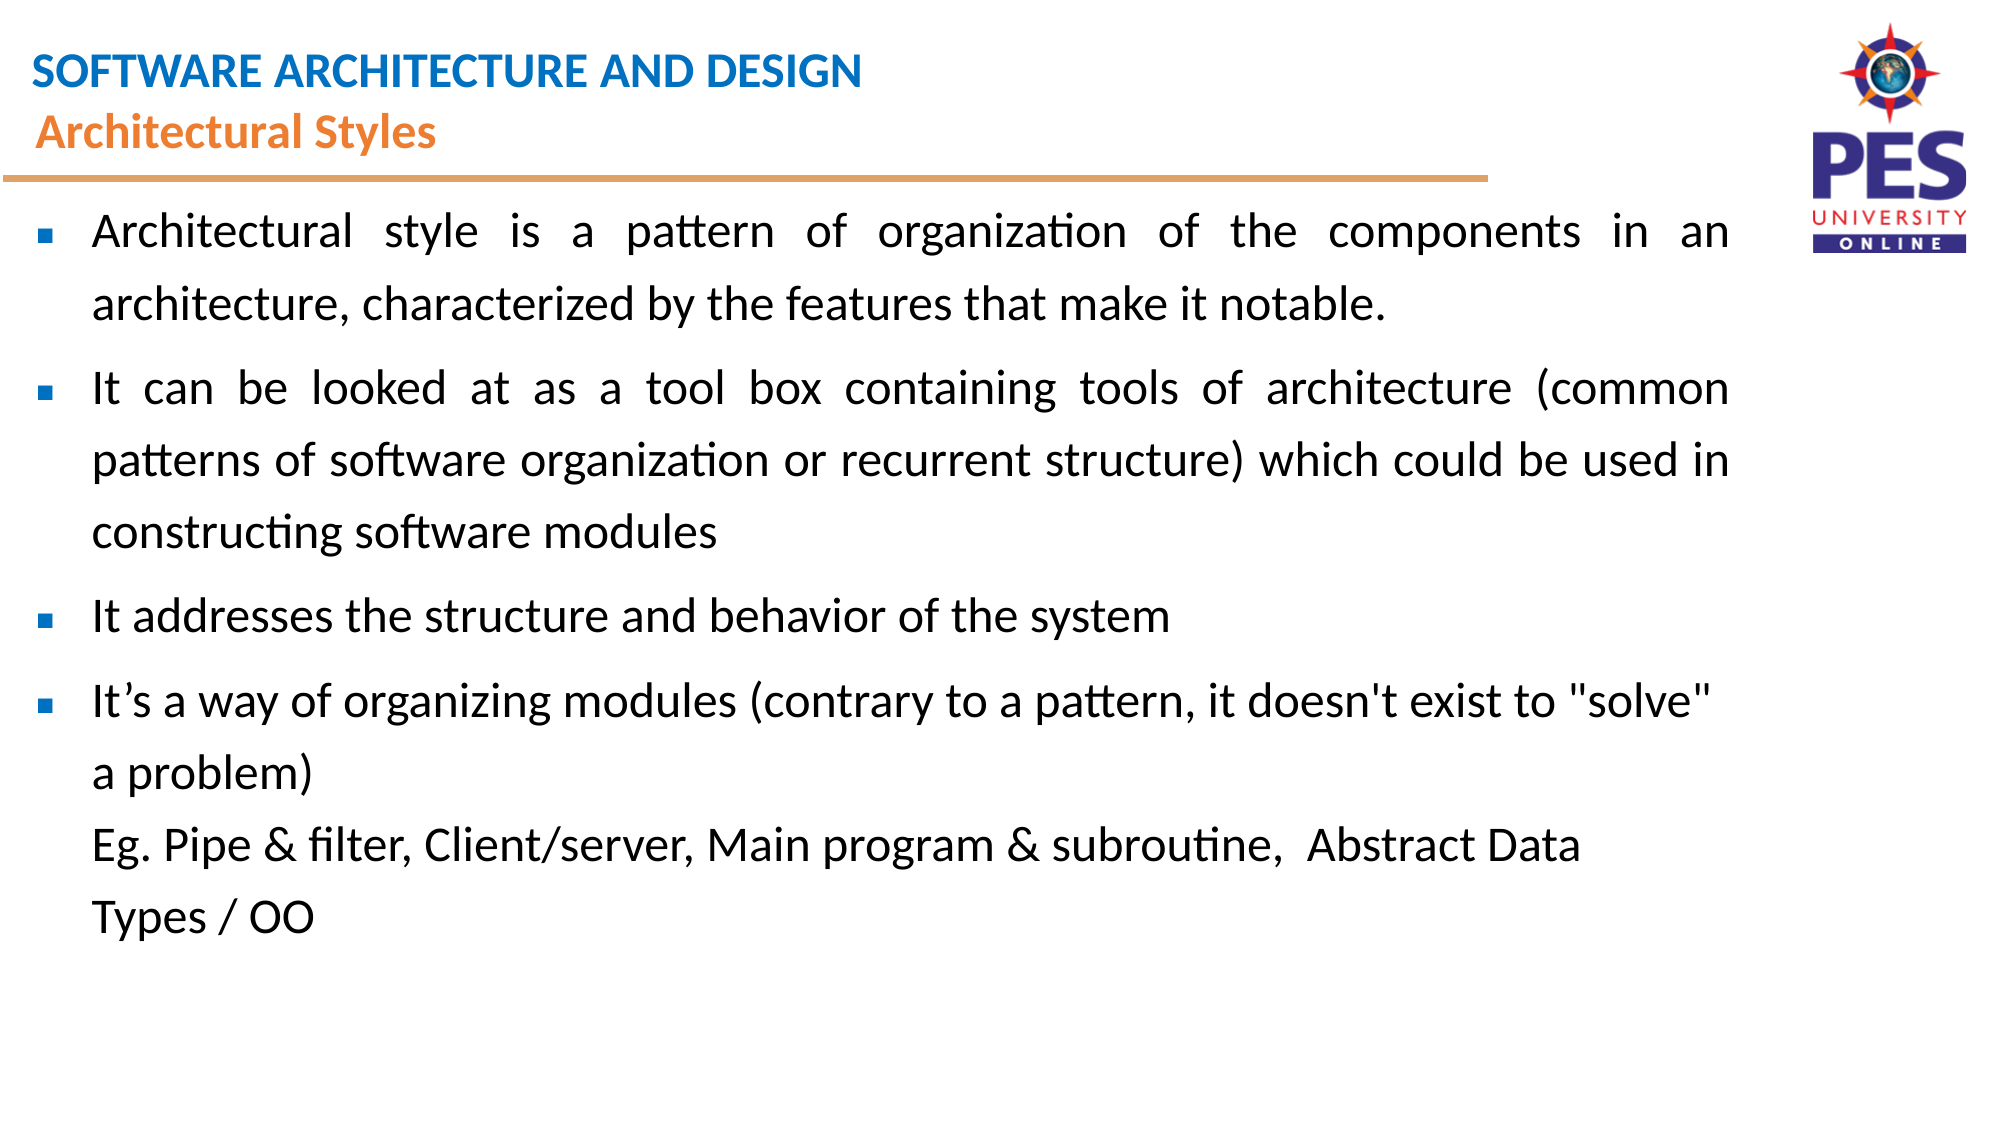

Architectural Styles
Architectural style is a pattern of organization of the components in an architecture, characterized by the features that make it notable.
It can be looked at as a tool box containing tools of architecture (common patterns of software organization or recurrent structure) which could be used in constructing software modules
It addresses the structure and behavior of the system
It’s a way of organizing modules (contrary to a pattern, it doesn't exist to "solve" a problem)
Eg. Pipe & filter, Client/server, Main program & subroutine,  Abstract Data Types / OO